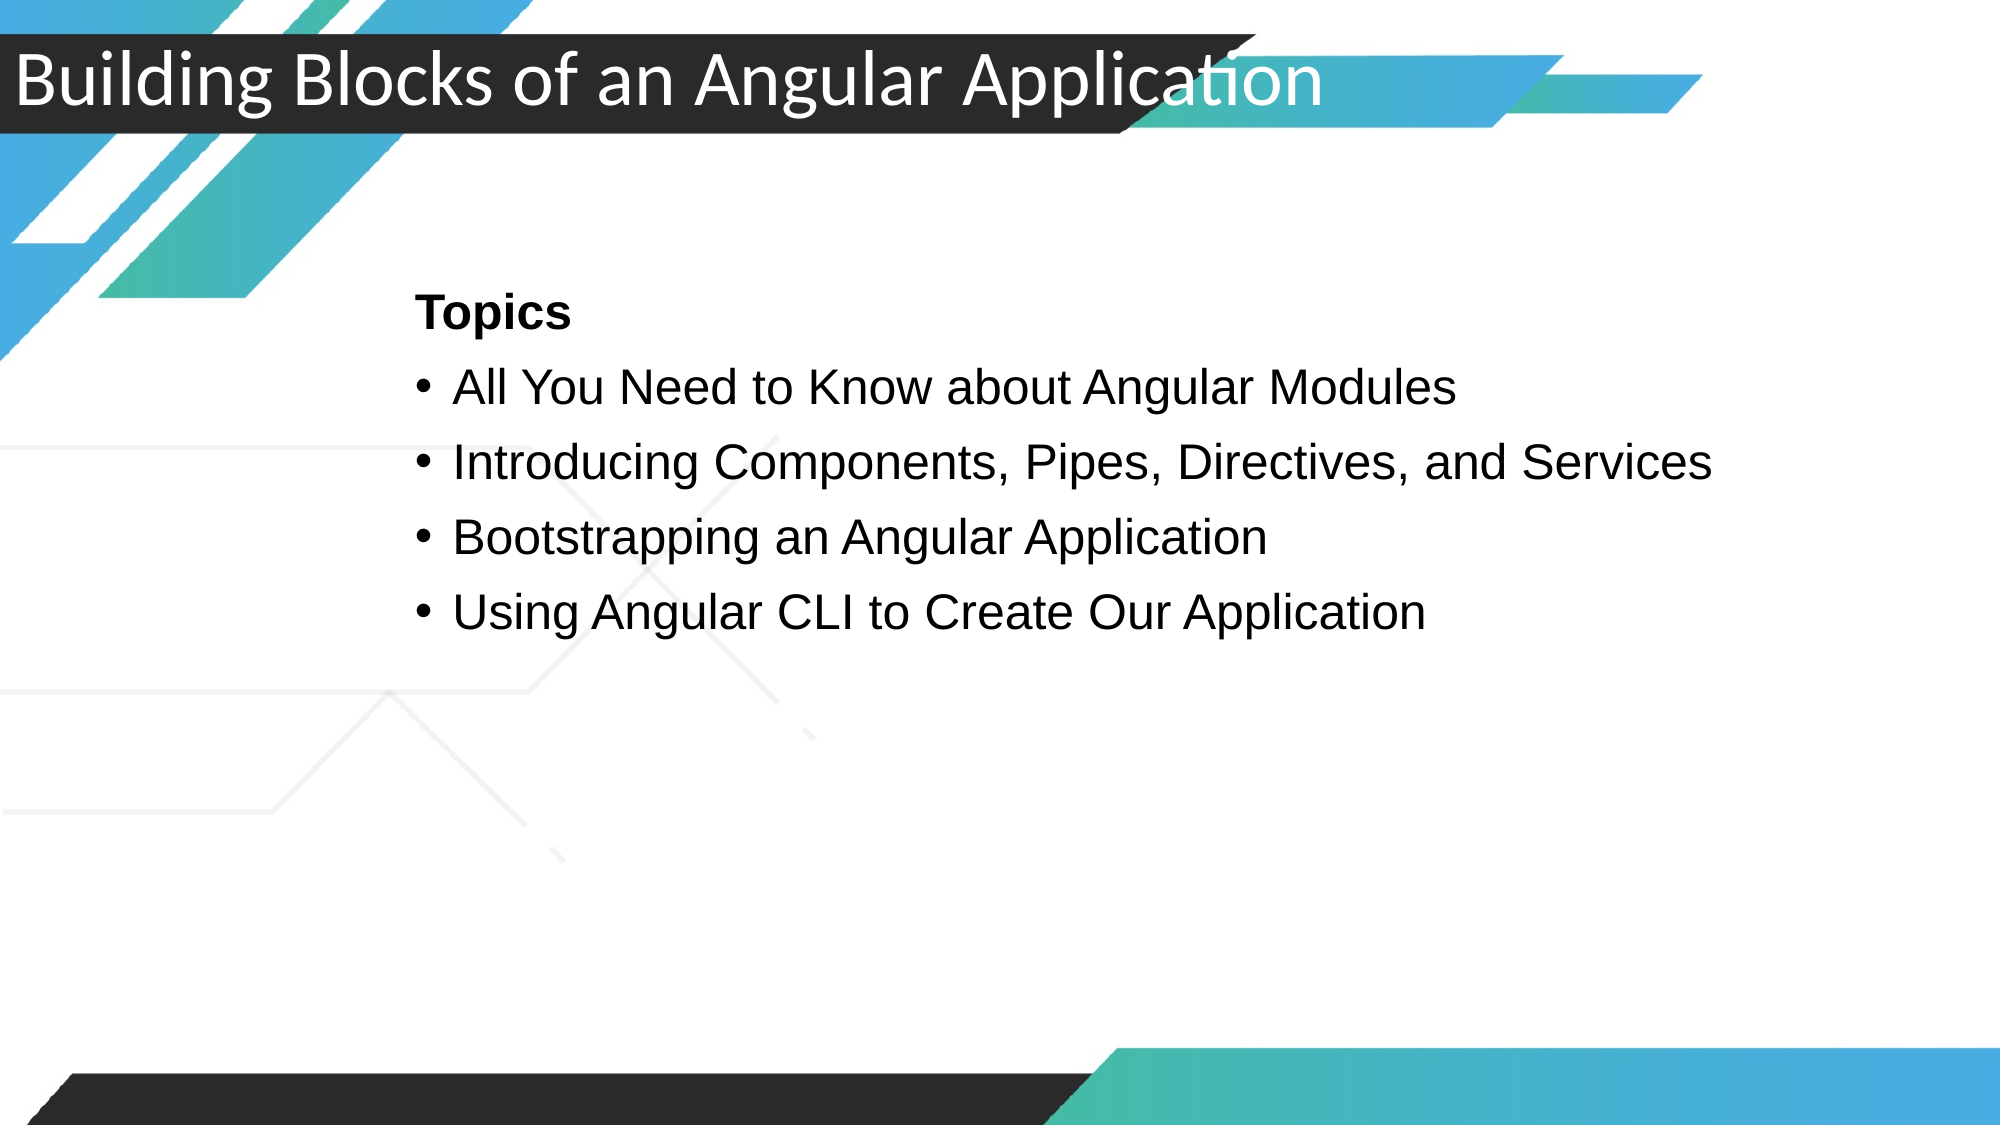

Building Blocks of an Angular Application
Topics
All You Need to Know about Angular Modules
Introducing Components, Pipes, Directives, and Services
Bootstrapping an Angular Application
Using Angular CLI to Create Our Application